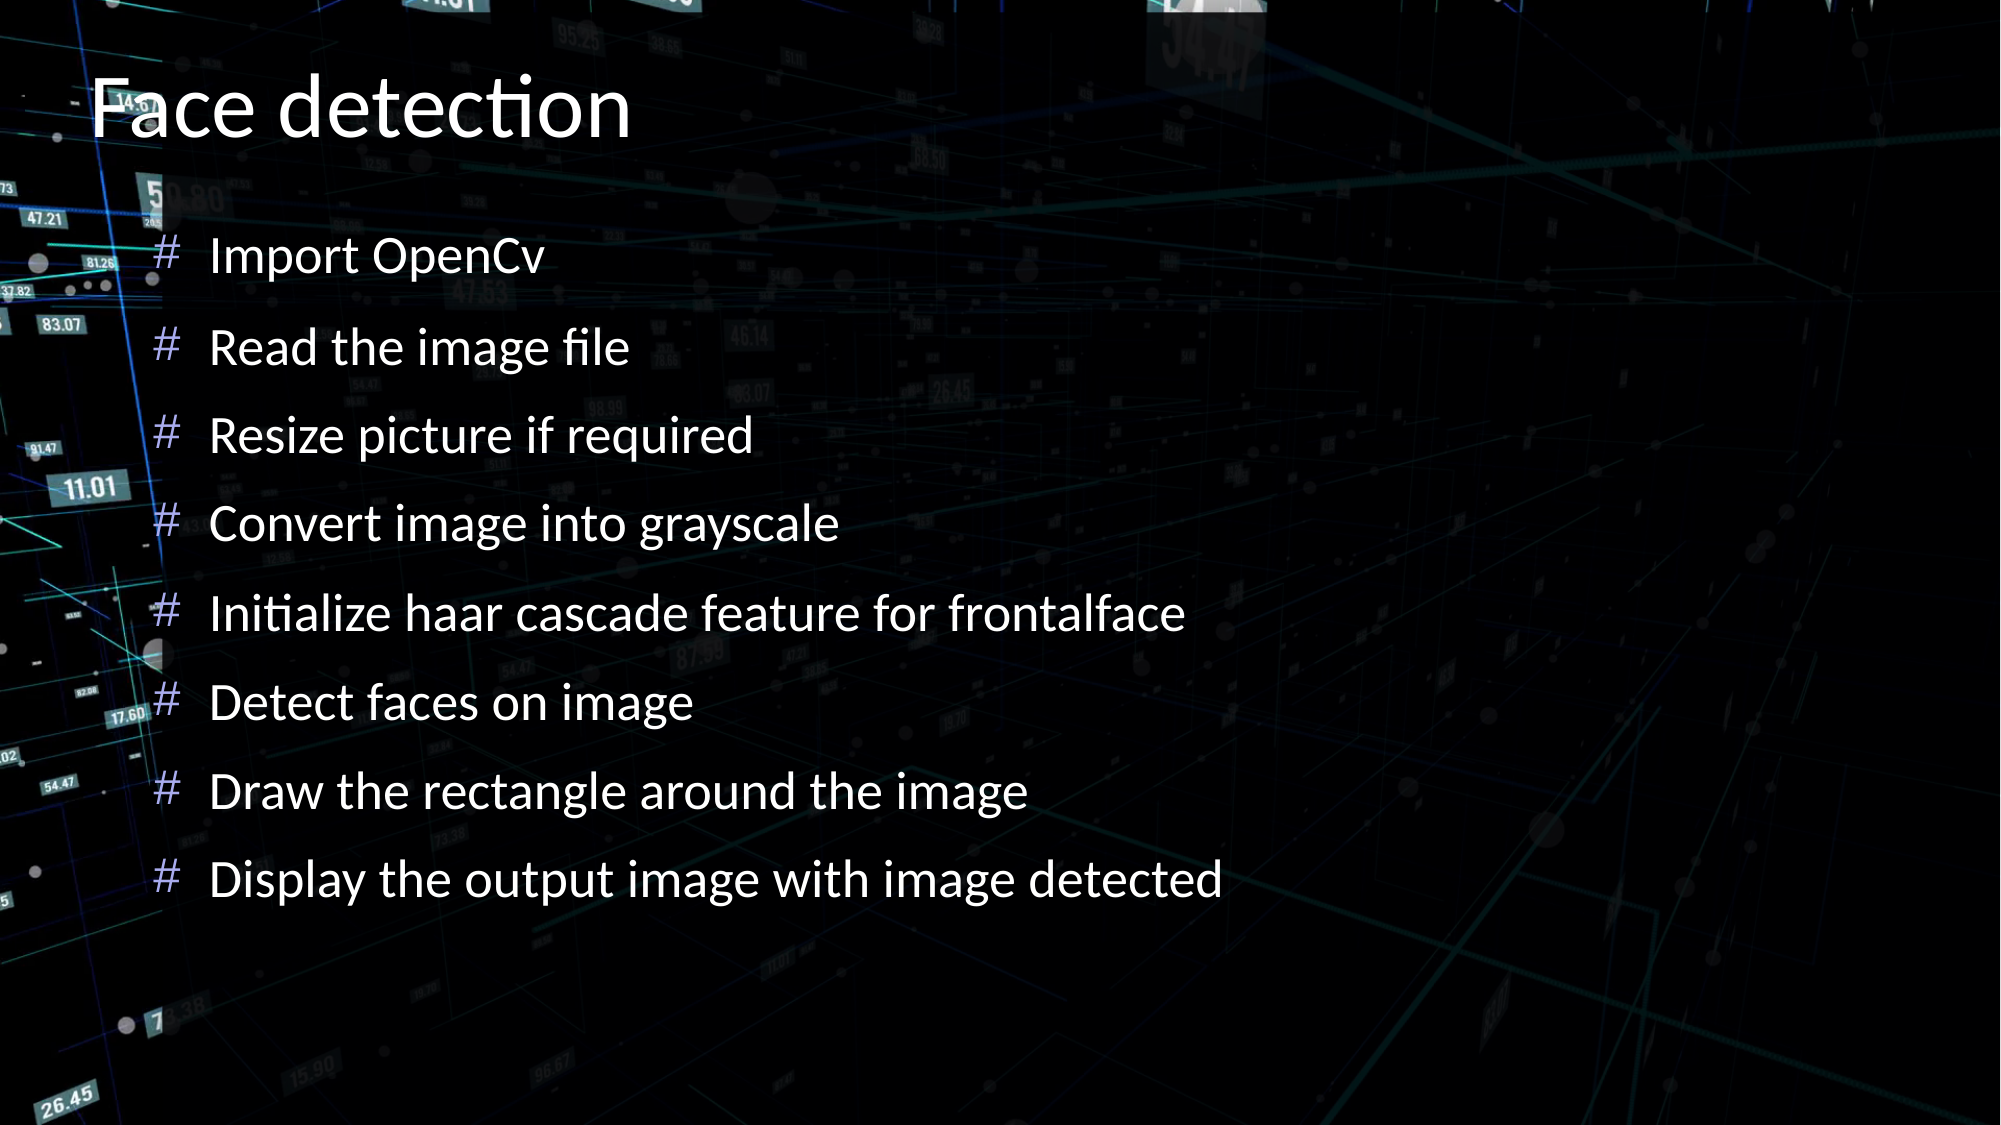

# Face detection

Import OpenCv
Read the image file
Resize picture if required
Convert image into grayscale
Initialize haar cascade feature for frontalface
Detect faces on image
Draw the rectangle around the image
Display the output image with image detected